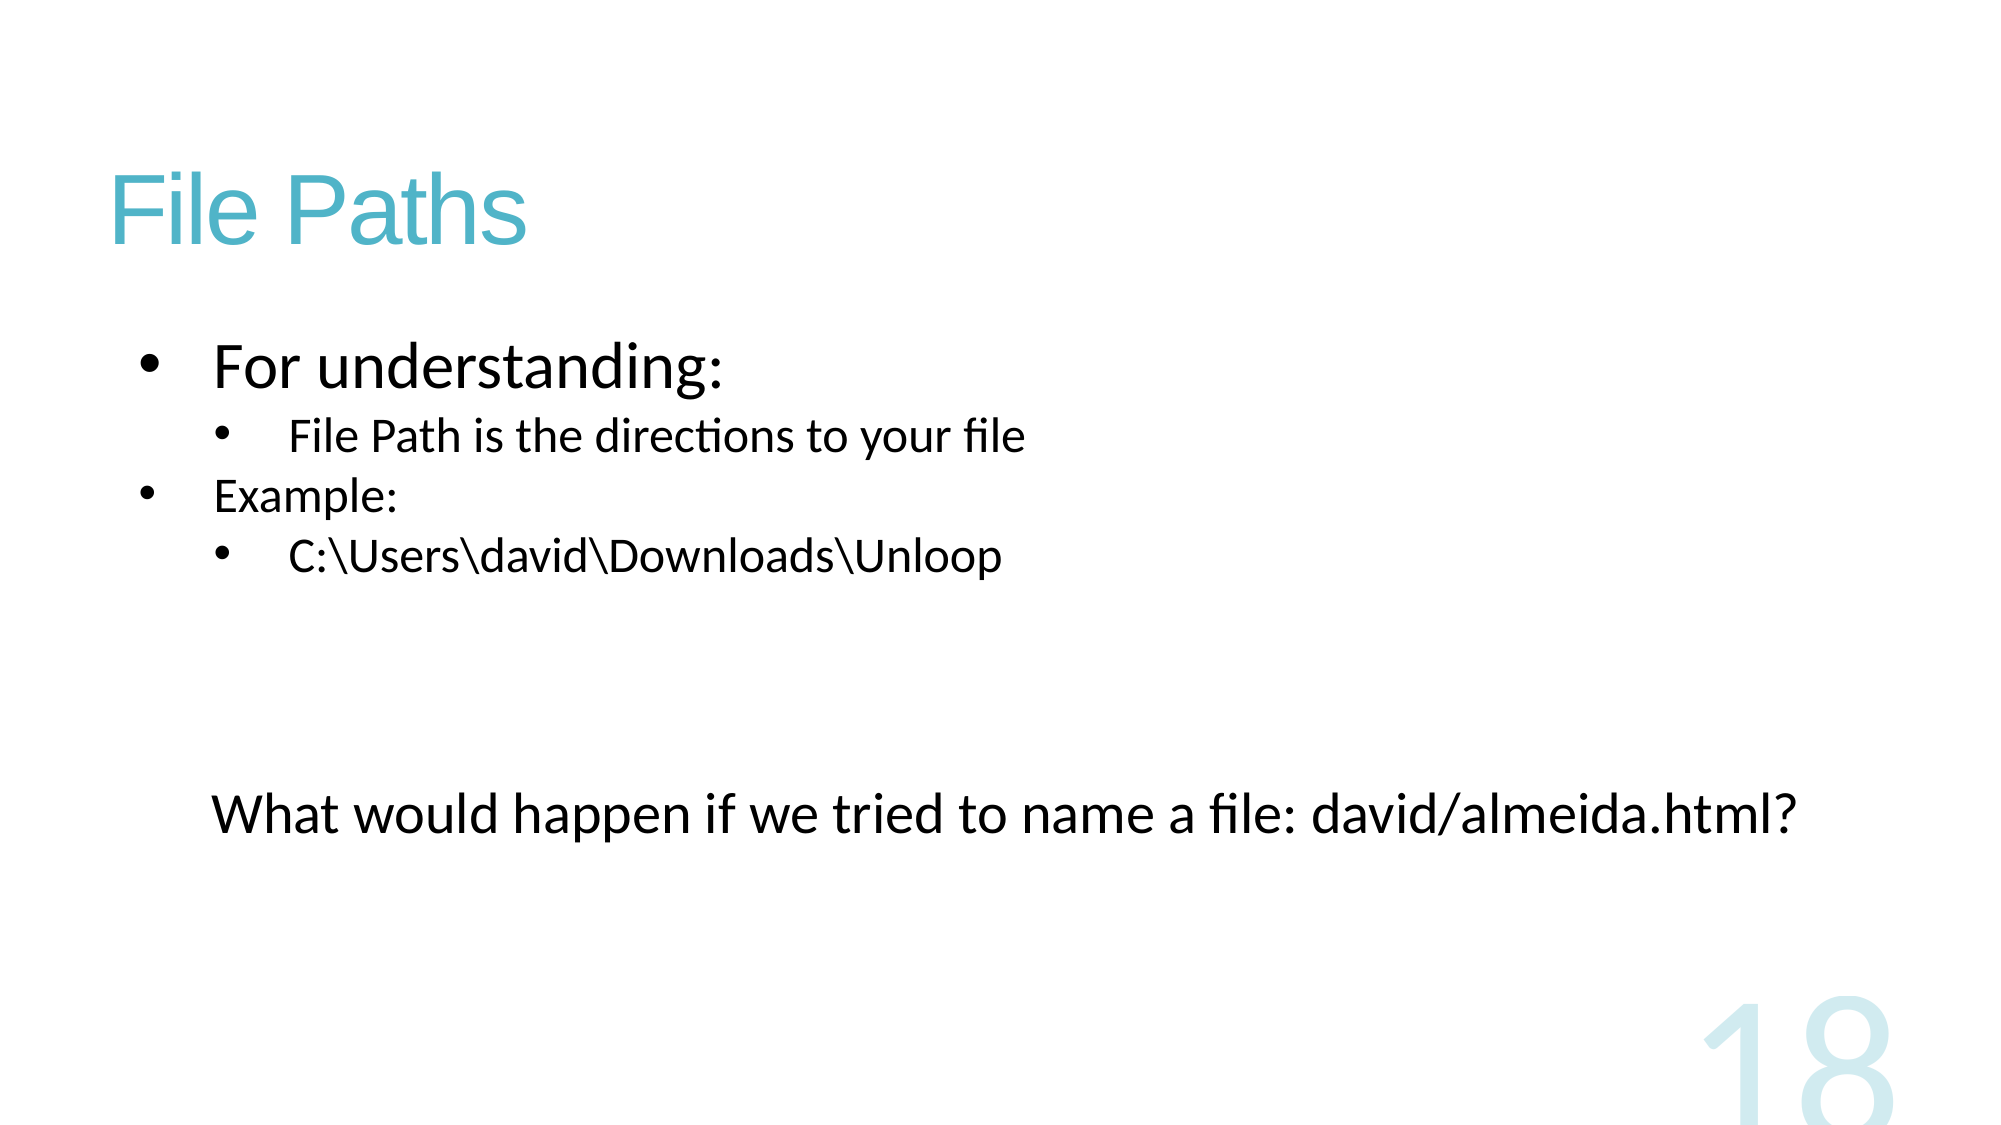

# File Paths
For understanding:
File Path is the directions to your file
Example:
C:\Users\david\Downloads\Unloop
What would happen if we tried to name a file: david/almeida.html?
18